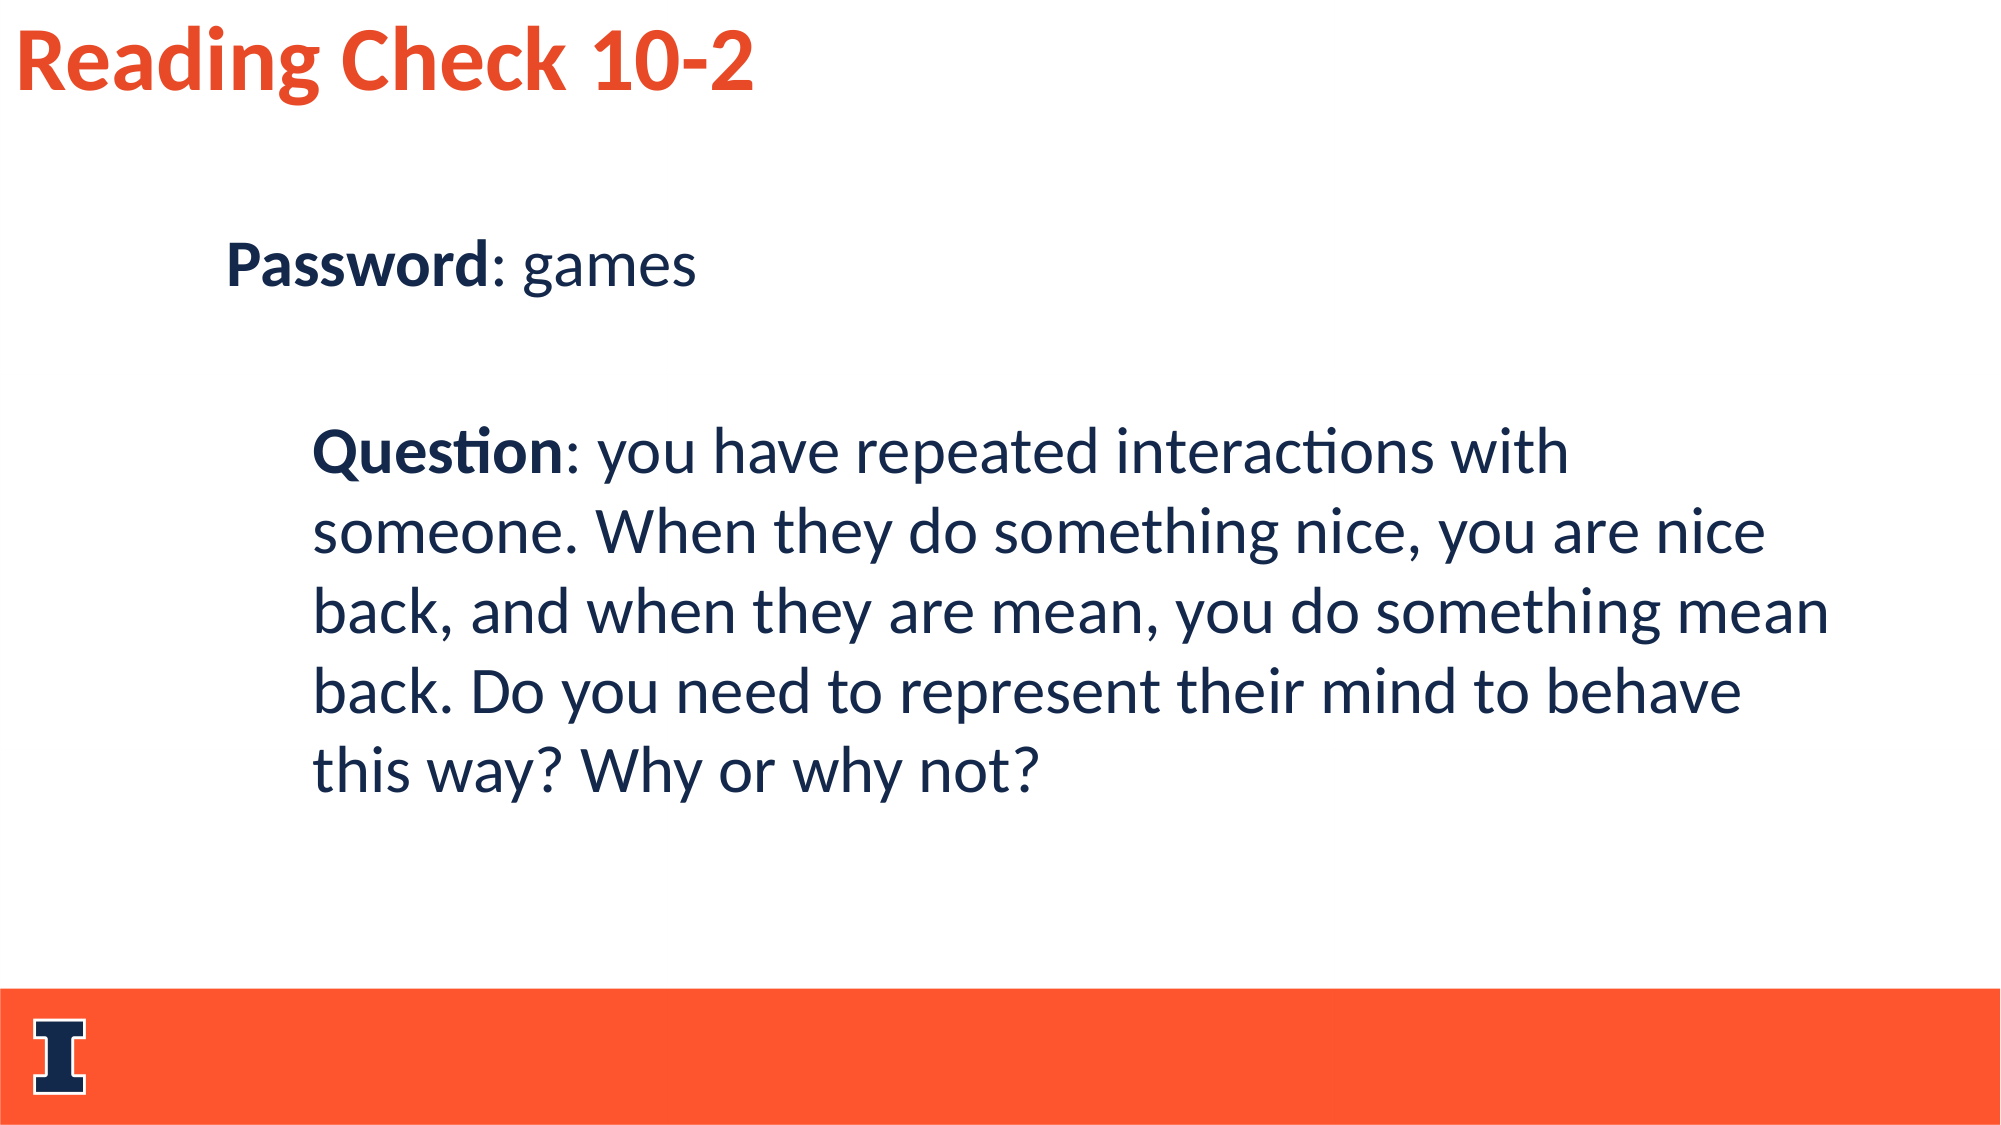

Reading Check 10-2
Password: games
Question: you have repeated interactions with someone. When they do something nice, you are nice back, and when they are mean, you do something mean back. Do you need to represent their mind to behave this way? Why or why not?